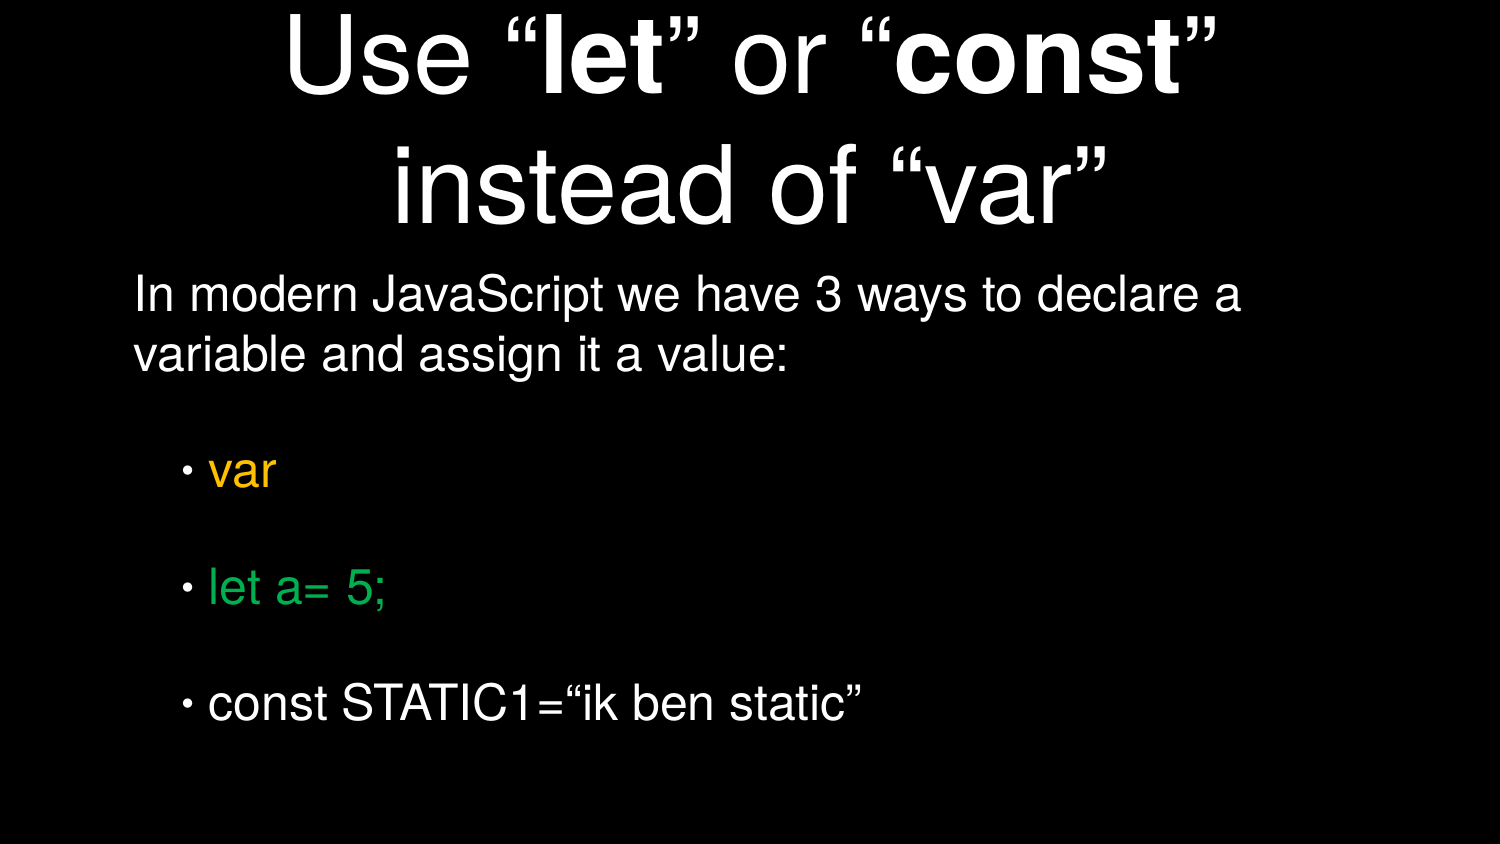

# Use “let” or “const” instead of “var”
In modern JavaScript we have 3 ways to declare a variable and assign it a value:
var
let a= 5;
const STATIC1=“ik ben static”